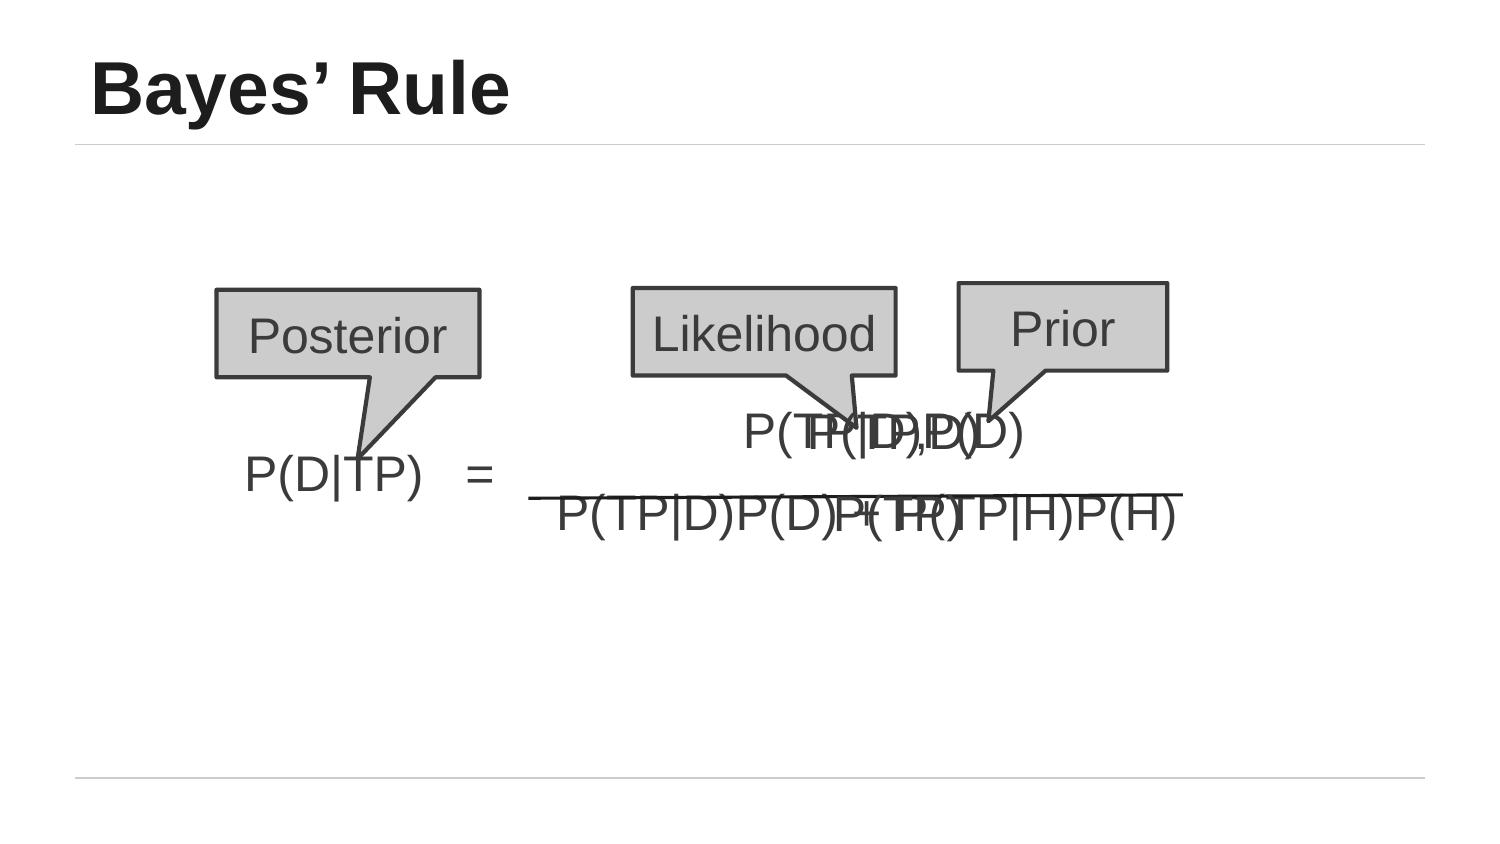

# Bayes’ Rule
Prior
Likelihood
Posterior
P(TP|D)P(D)
P(TP,D)
P(D|TP)   =
P(TP|D)P(D) + P(TP|H)P(H)
                  P(TP)